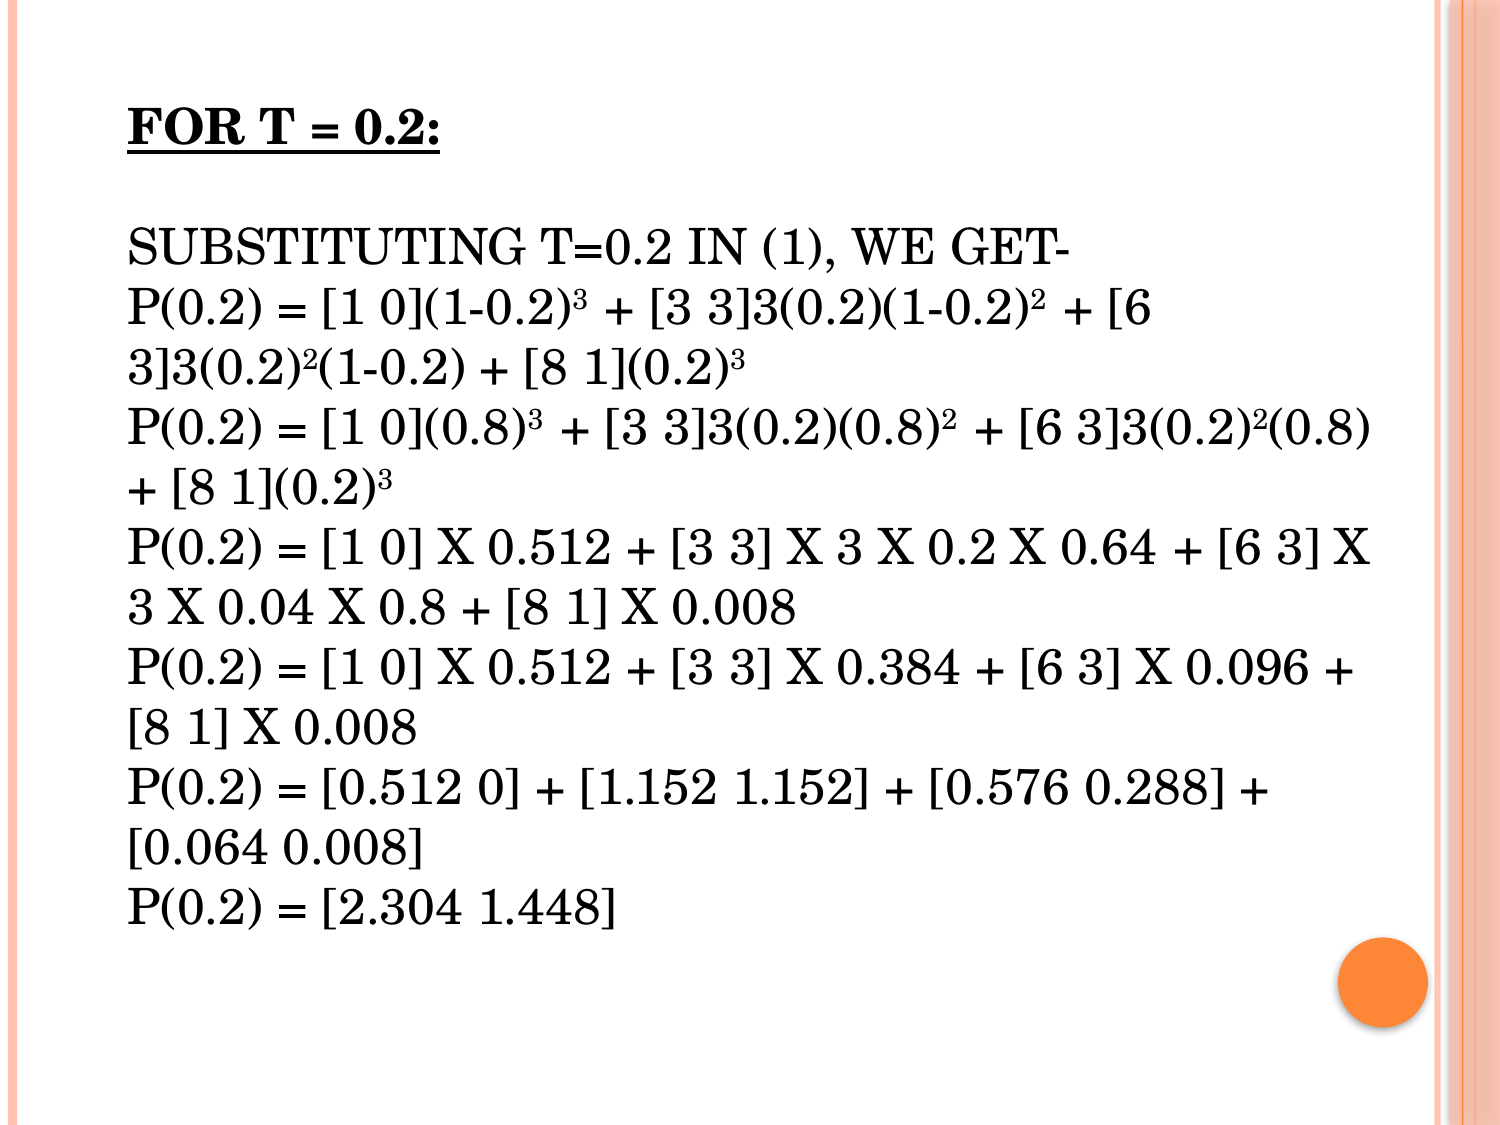

# For t = 0.2:   Substituting t=0.2 in (1), we get- P(0.2) = [1 0](1-0.2)3 + [3 3]3(0.2)(1-0.2)2 + [6 3]3(0.2)2(1-0.2) + [8 1](0.2)3 P(0.2) = [1 0](0.8)3 + [3 3]3(0.2)(0.8)2 + [6 3]3(0.2)2(0.8) + [8 1](0.2)3 P(0.2) = [1 0] x 0.512 + [3 3] x 3 x 0.2 x 0.64 + [6 3] x 3 x 0.04 x 0.8 + [8 1] x 0.008 P(0.2) = [1 0] x 0.512 + [3 3] x 0.384 + [6 3] x 0.096 + [8 1] x 0.008 P(0.2) = [0.512 0] + [1.152 1.152] + [0.576 0.288] + [0.064 0.008] P(0.2) = [2.304 1.448]